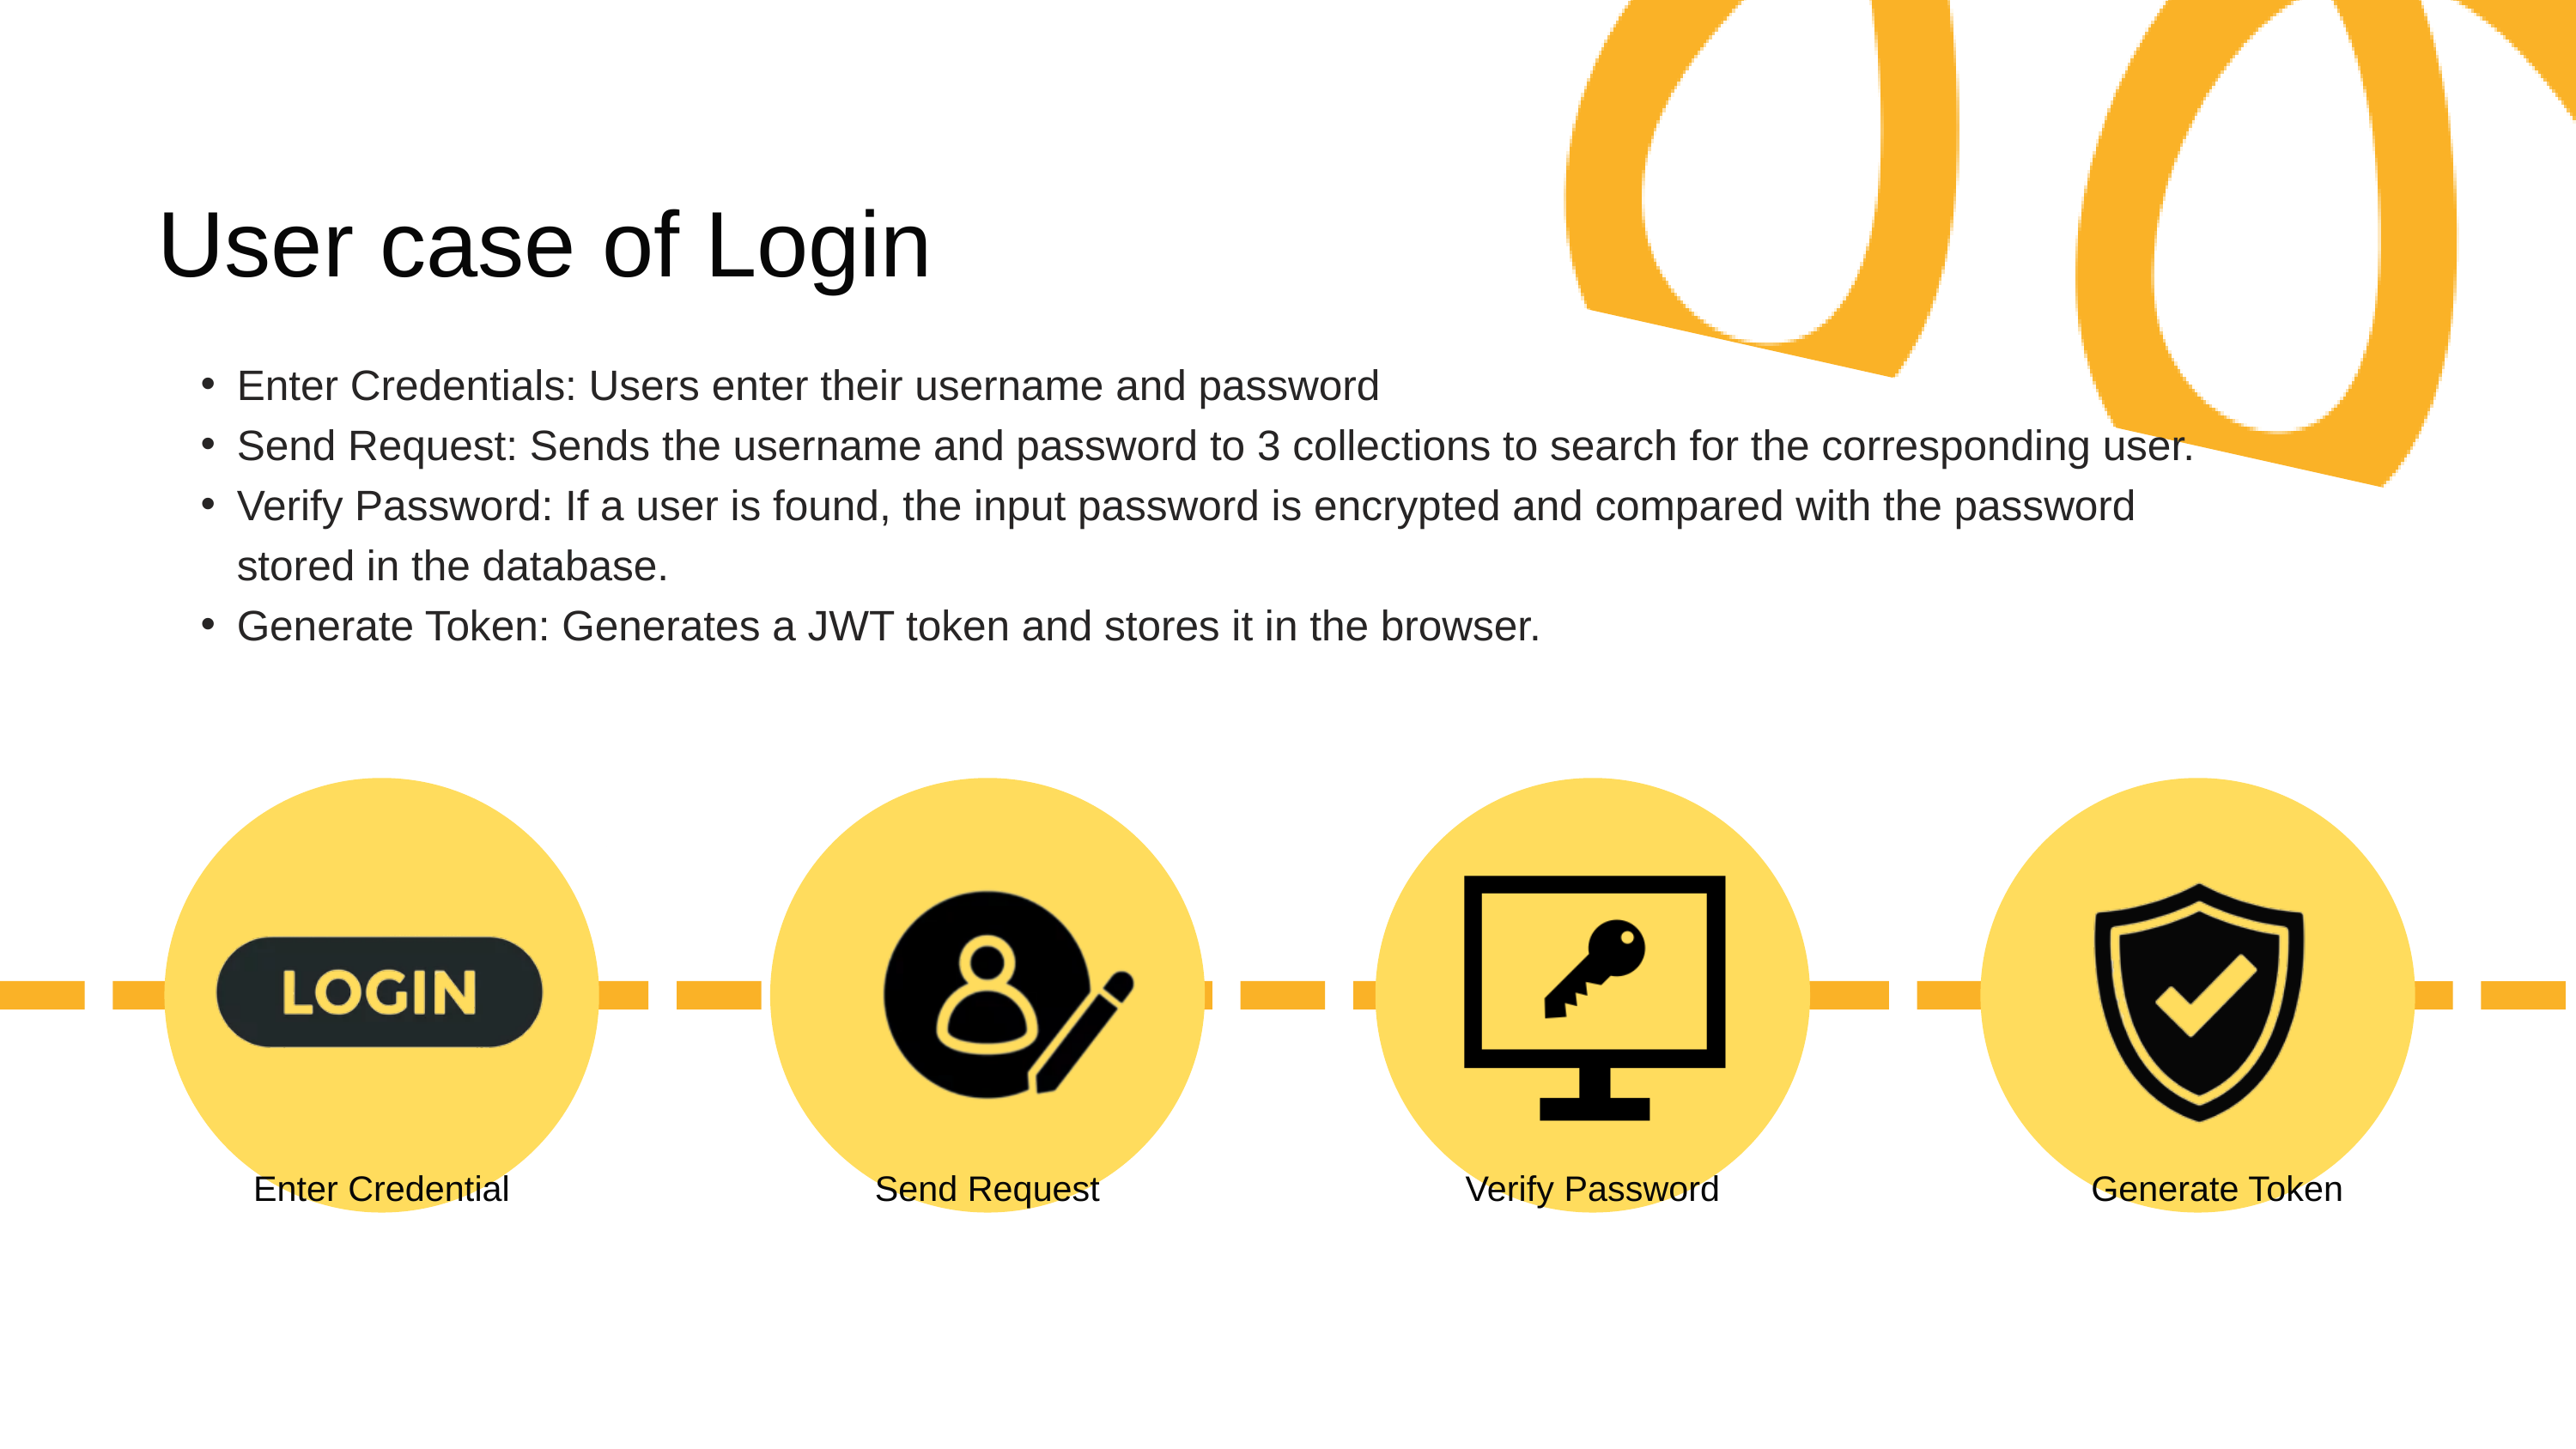

User case of Login
Enter Credentials: Users enter their username and password
Send Request: Sends the username and password to 3 collections to search for the corresponding user.
Verify Password: If a user is found, the input password is encrypted and compared with the password stored in the database.
Generate Token: Generates a JWT token and stores it in the browser.

Enter Credential
Send Request
Verify Password
Generate Token